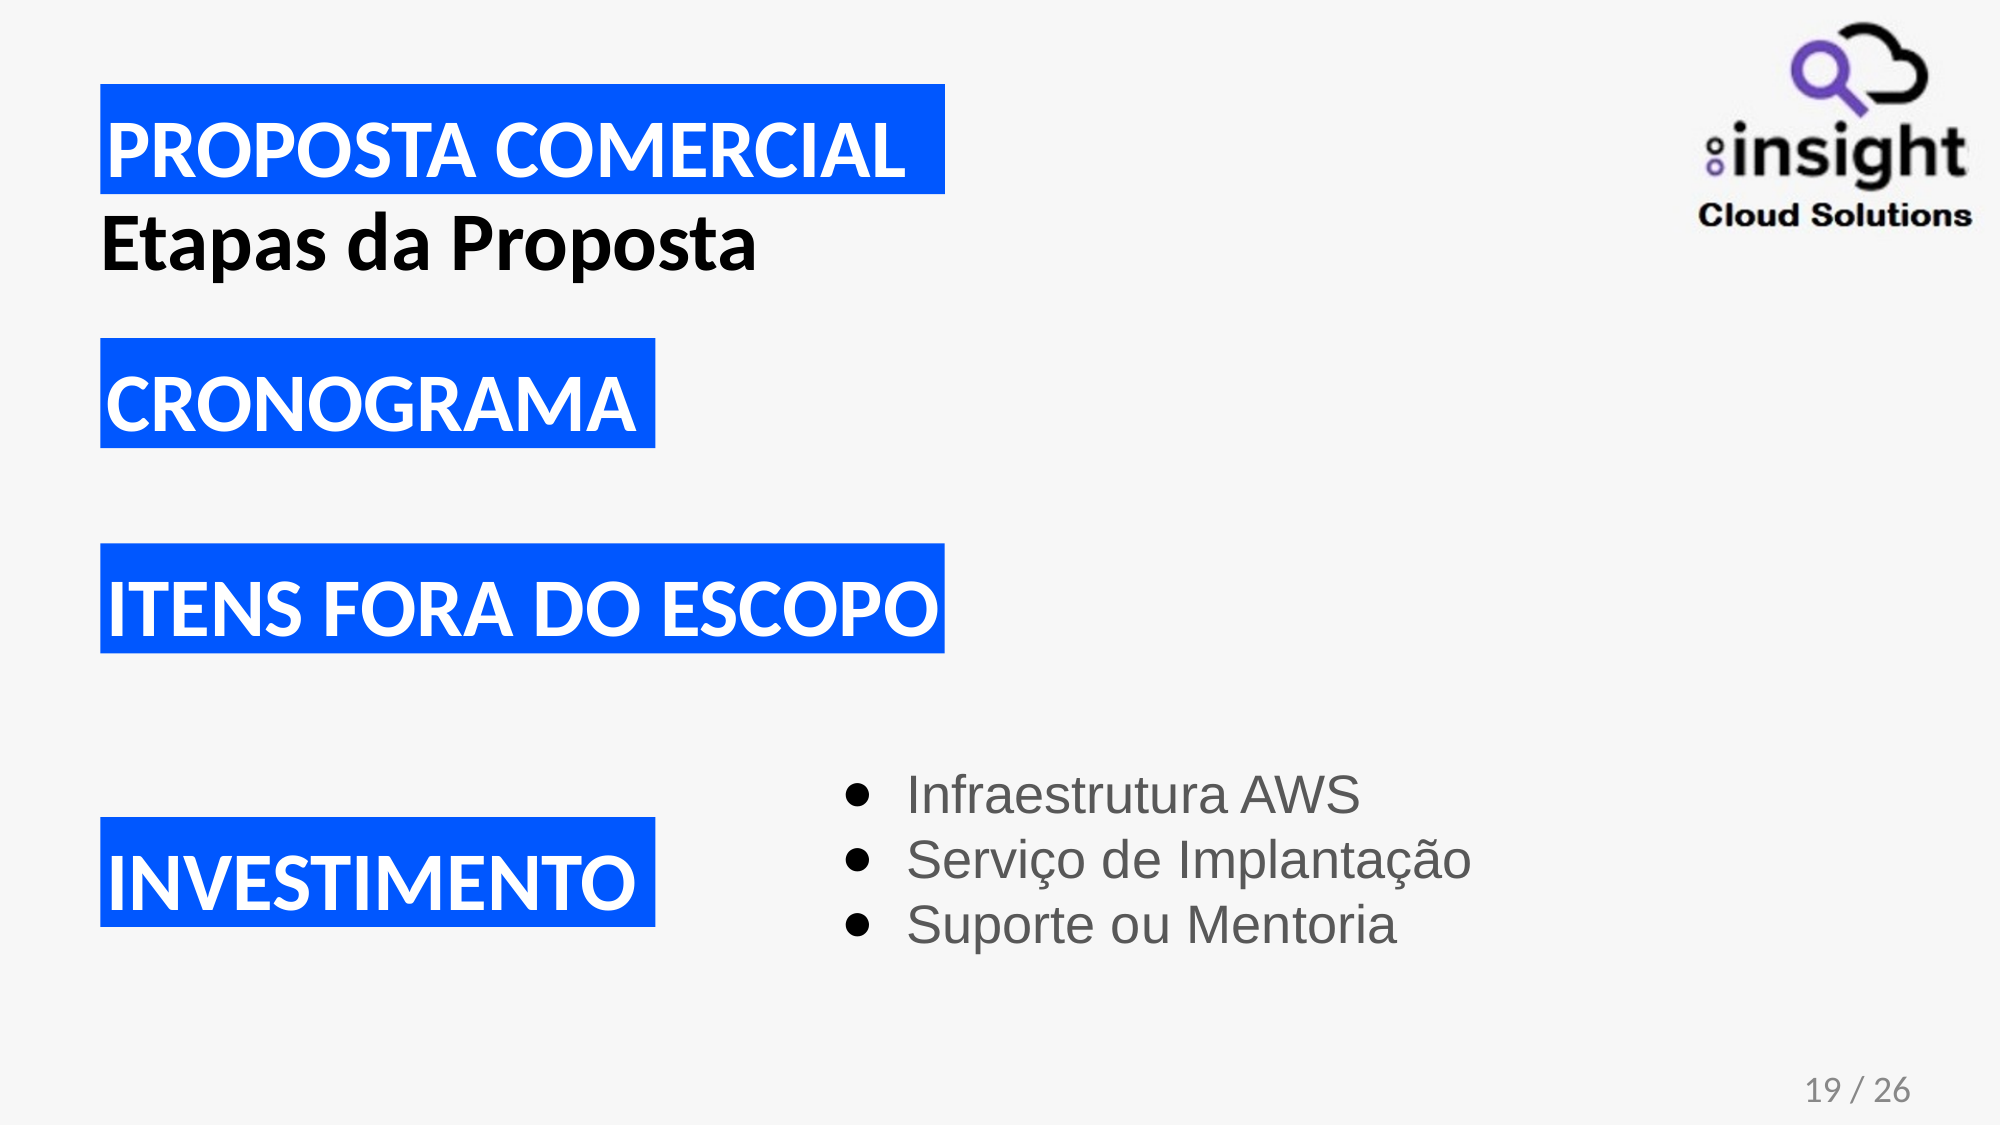

PROPOSTA COMERCIAL
# Etapas da Proposta
CRONOGRAMA
ITENS FORA DO ESCOPO
Infraestrutura AWS
Serviço de Implantação
Suporte ou Mentoria

INVESTIMENTO
19 / 26